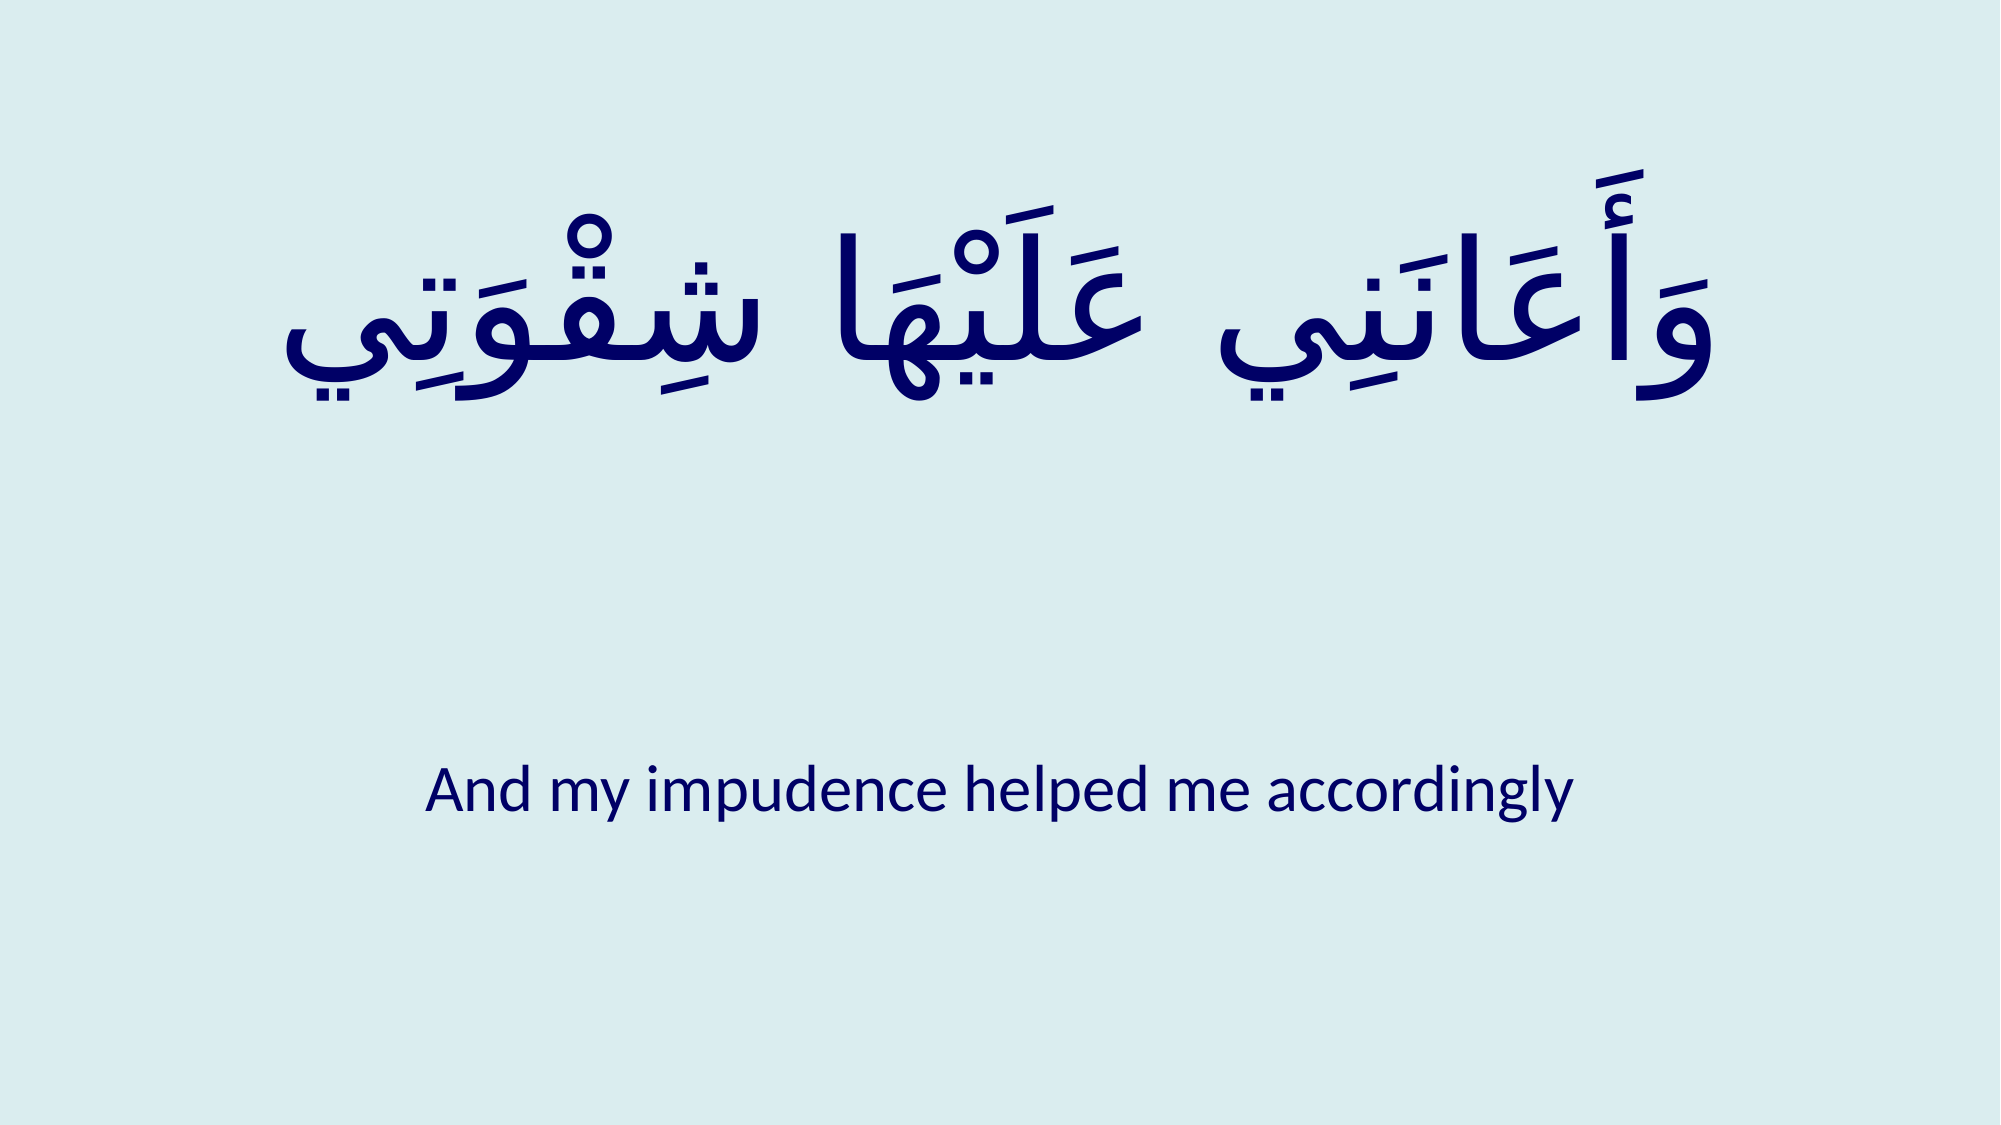

# وَأَعَانَنِي عَلَيْهَا شِقْوَتِي
And my impudence helped me accordingly